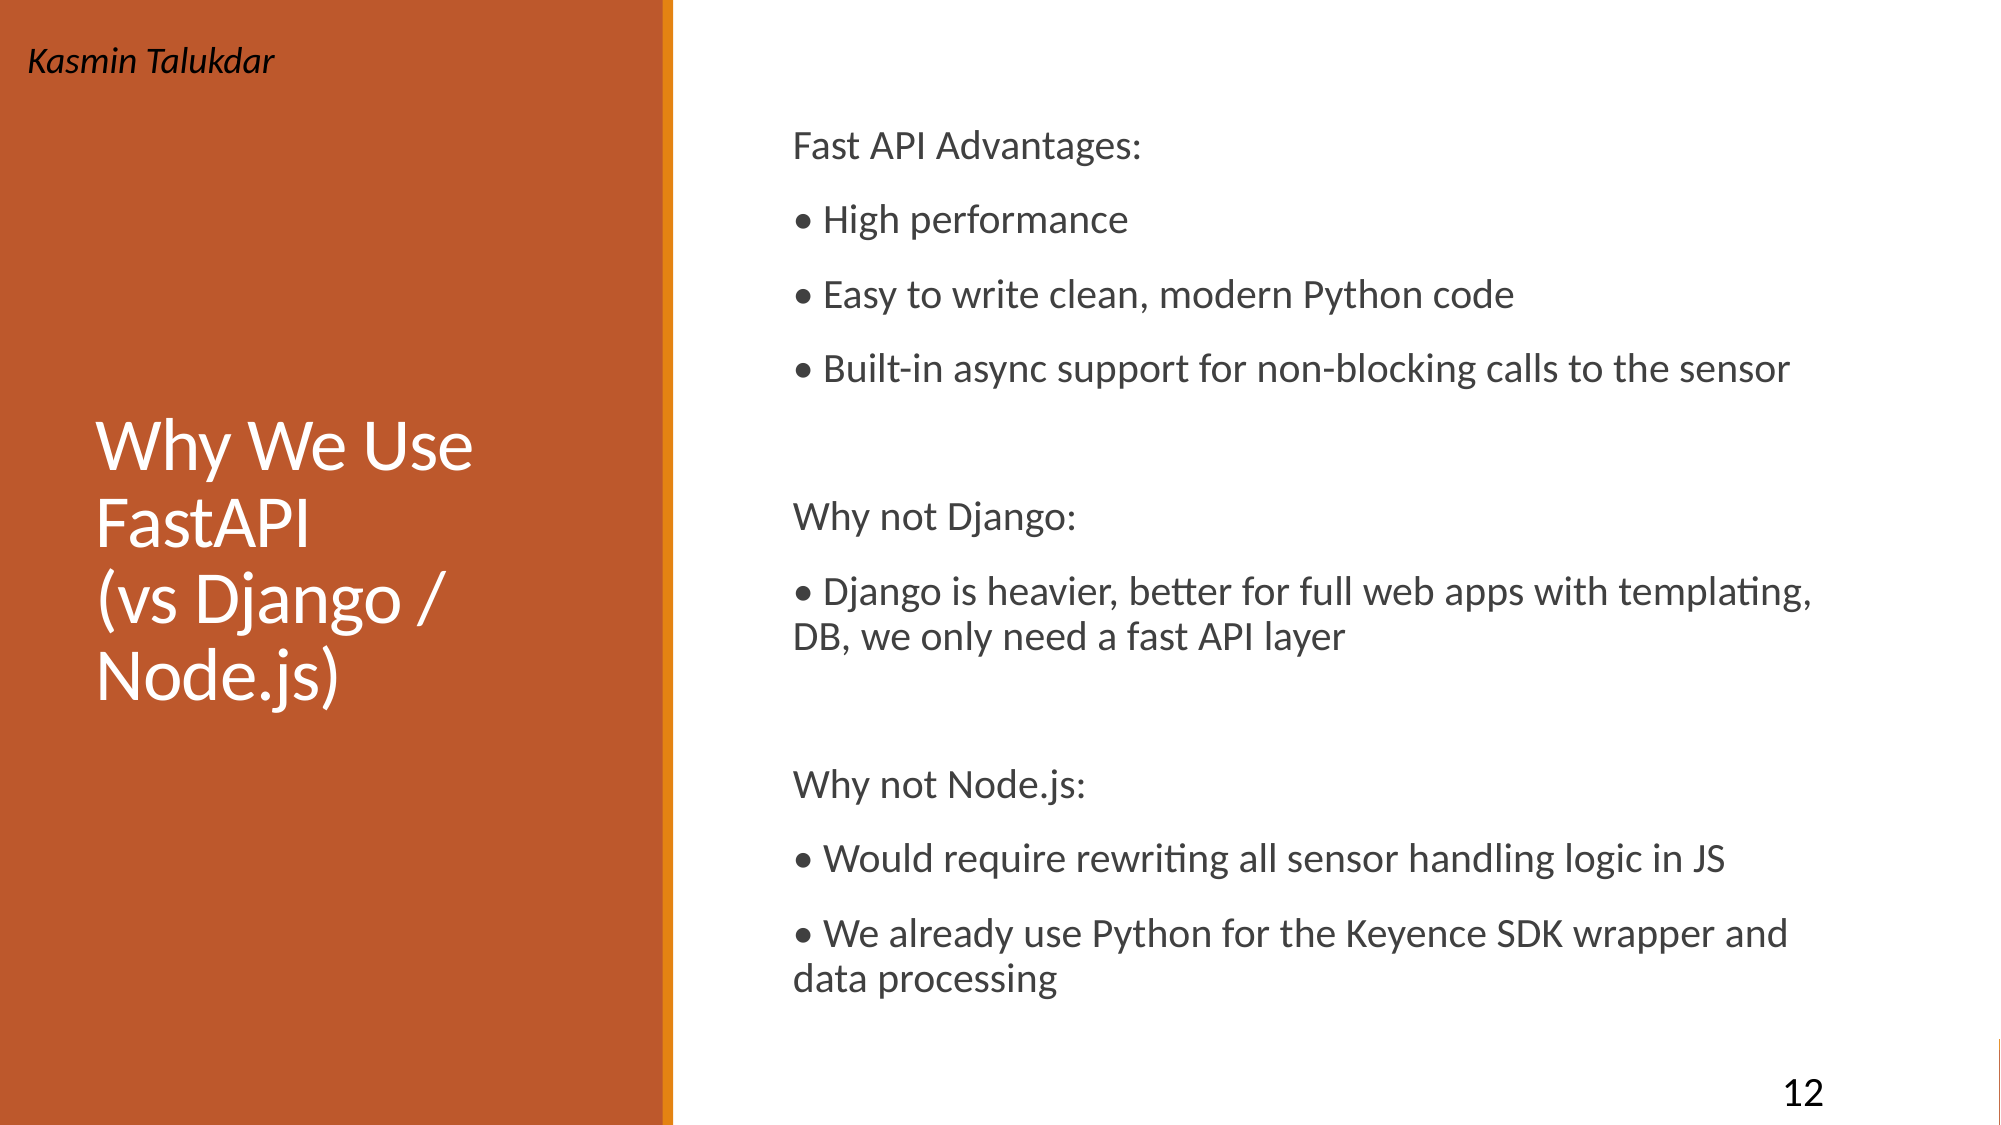

Kasmin Talukdar
# Why We Use FastAPI (vs Django / Node.js)
Fast API Advantages:
• High performance
• Easy to write clean, modern Python code
• Built-in async support for non-blocking calls to the sensor

Why not Django:
• Django is heavier, better for full web apps with templating, DB, we only need a fast API layer

Why not Node.js:
• Would require rewriting all sensor handling logic in JS
• We already use Python for the Keyence SDK wrapper and data processing
12